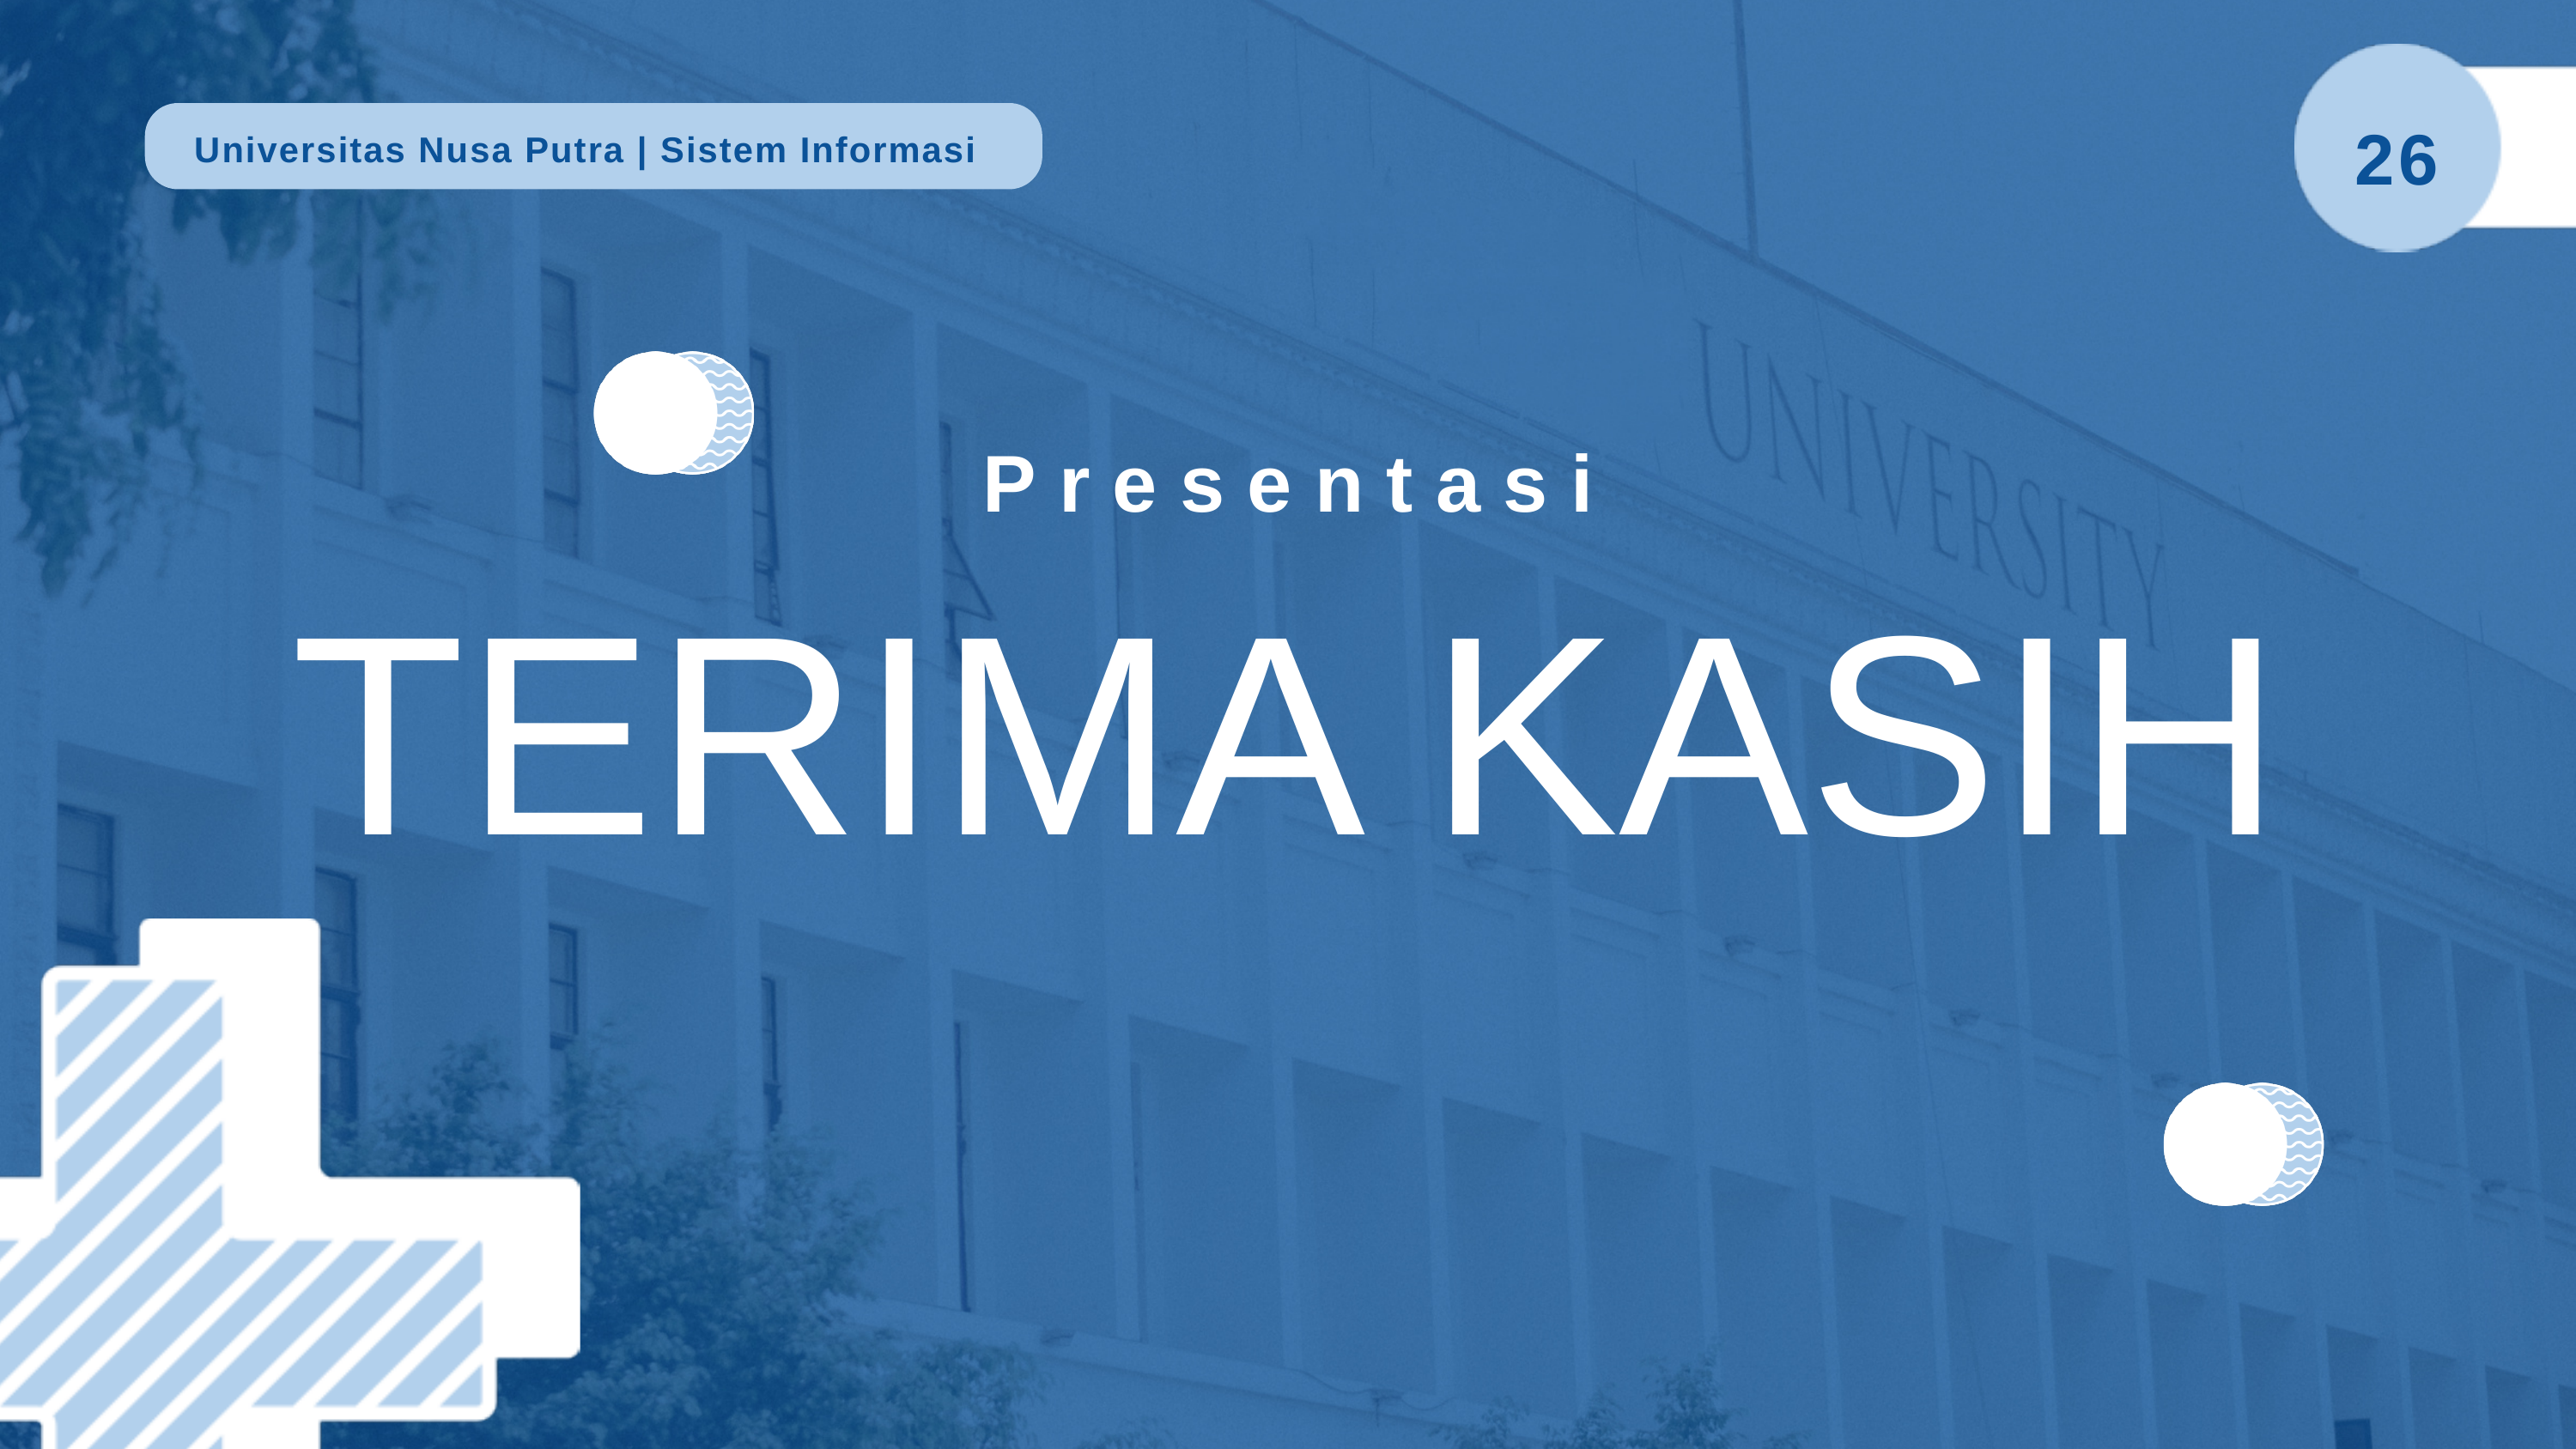

26

Universitas Nusa Putra | Sistem Informasi

Presentasi
TERIMA KASIH